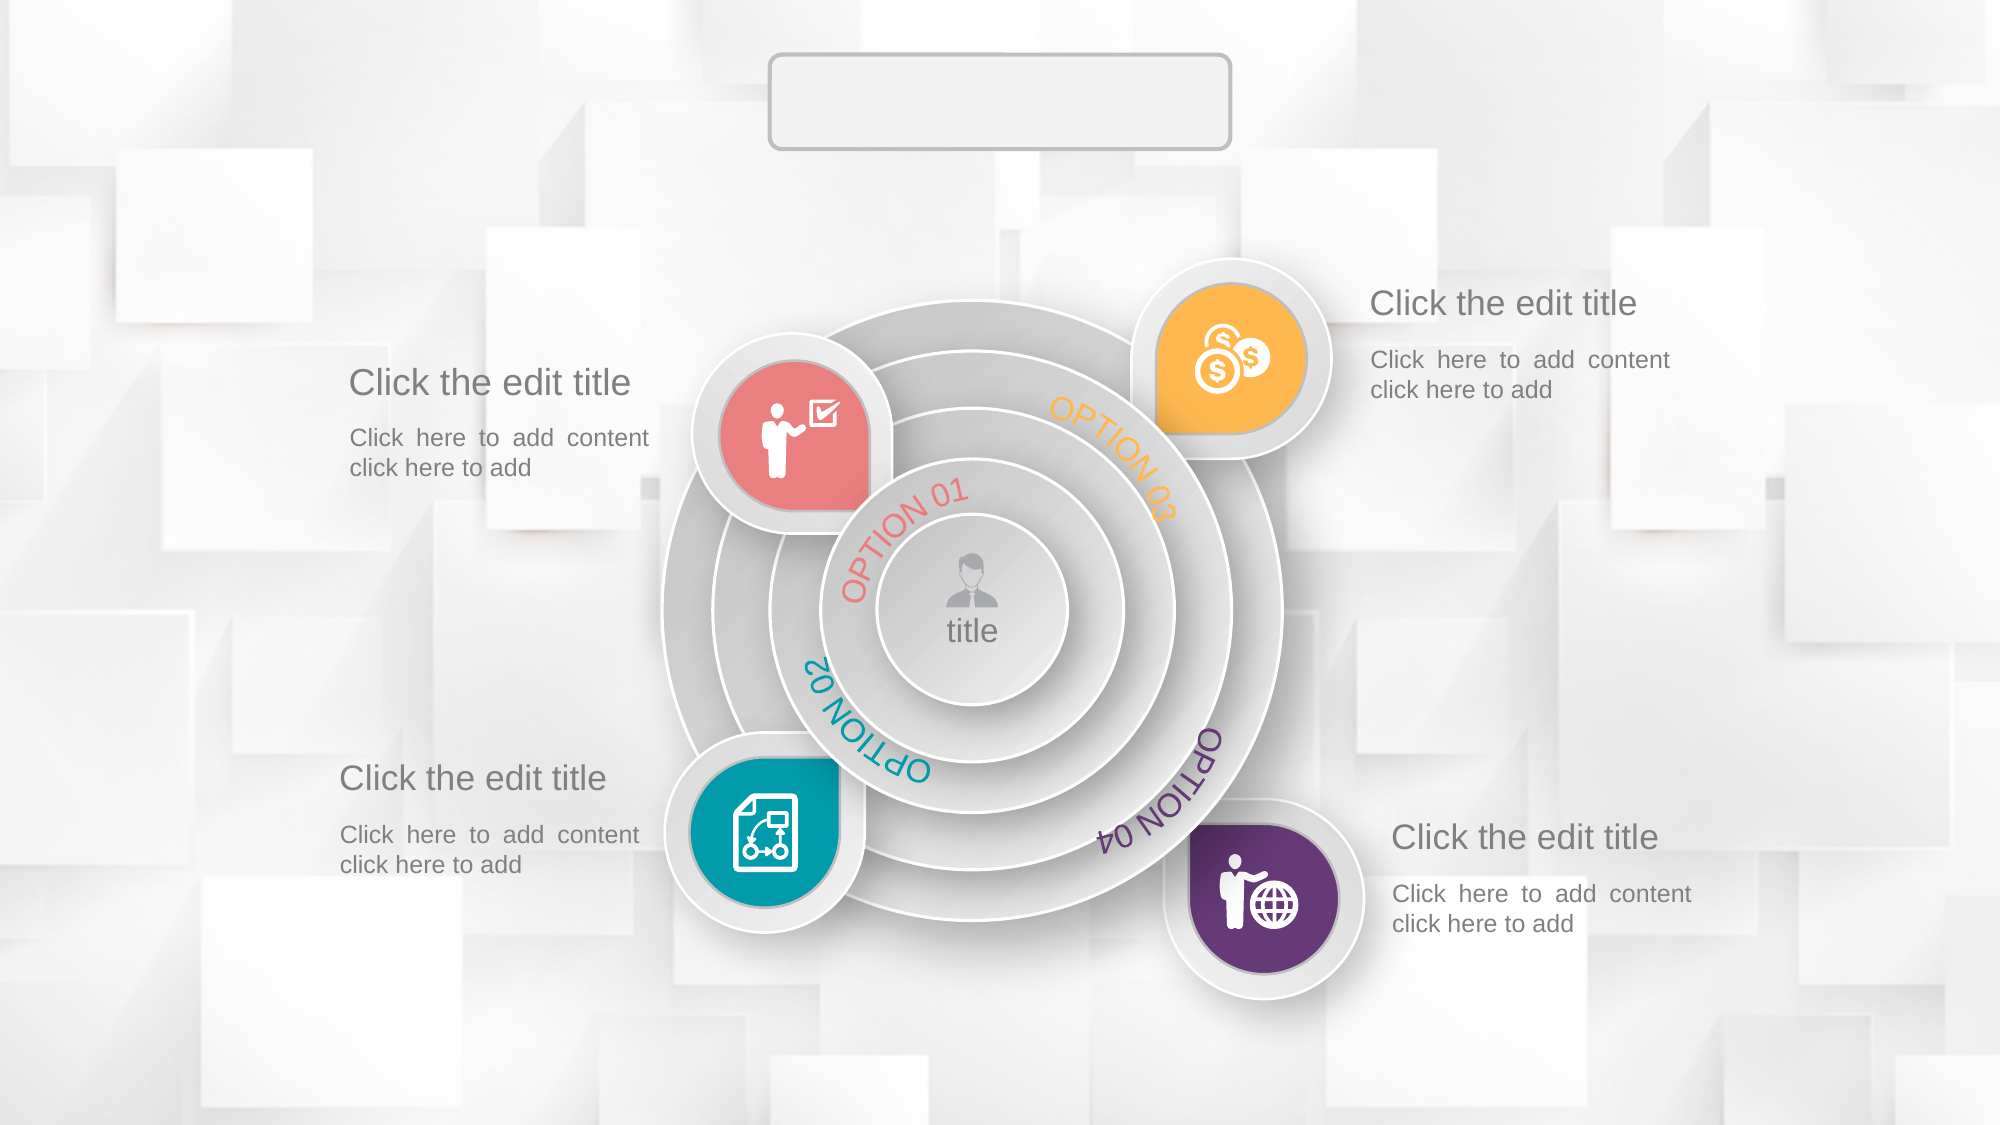

Click the edit title
Click here to add content click here to add

Click the edit title
Click here to add content click here to add

OPTION 03

OPTION 01

title
OPTION 02
OPTION 04

Click the edit title
Click here to add content click here to add

Click the edit title
Click here to add content click here to add